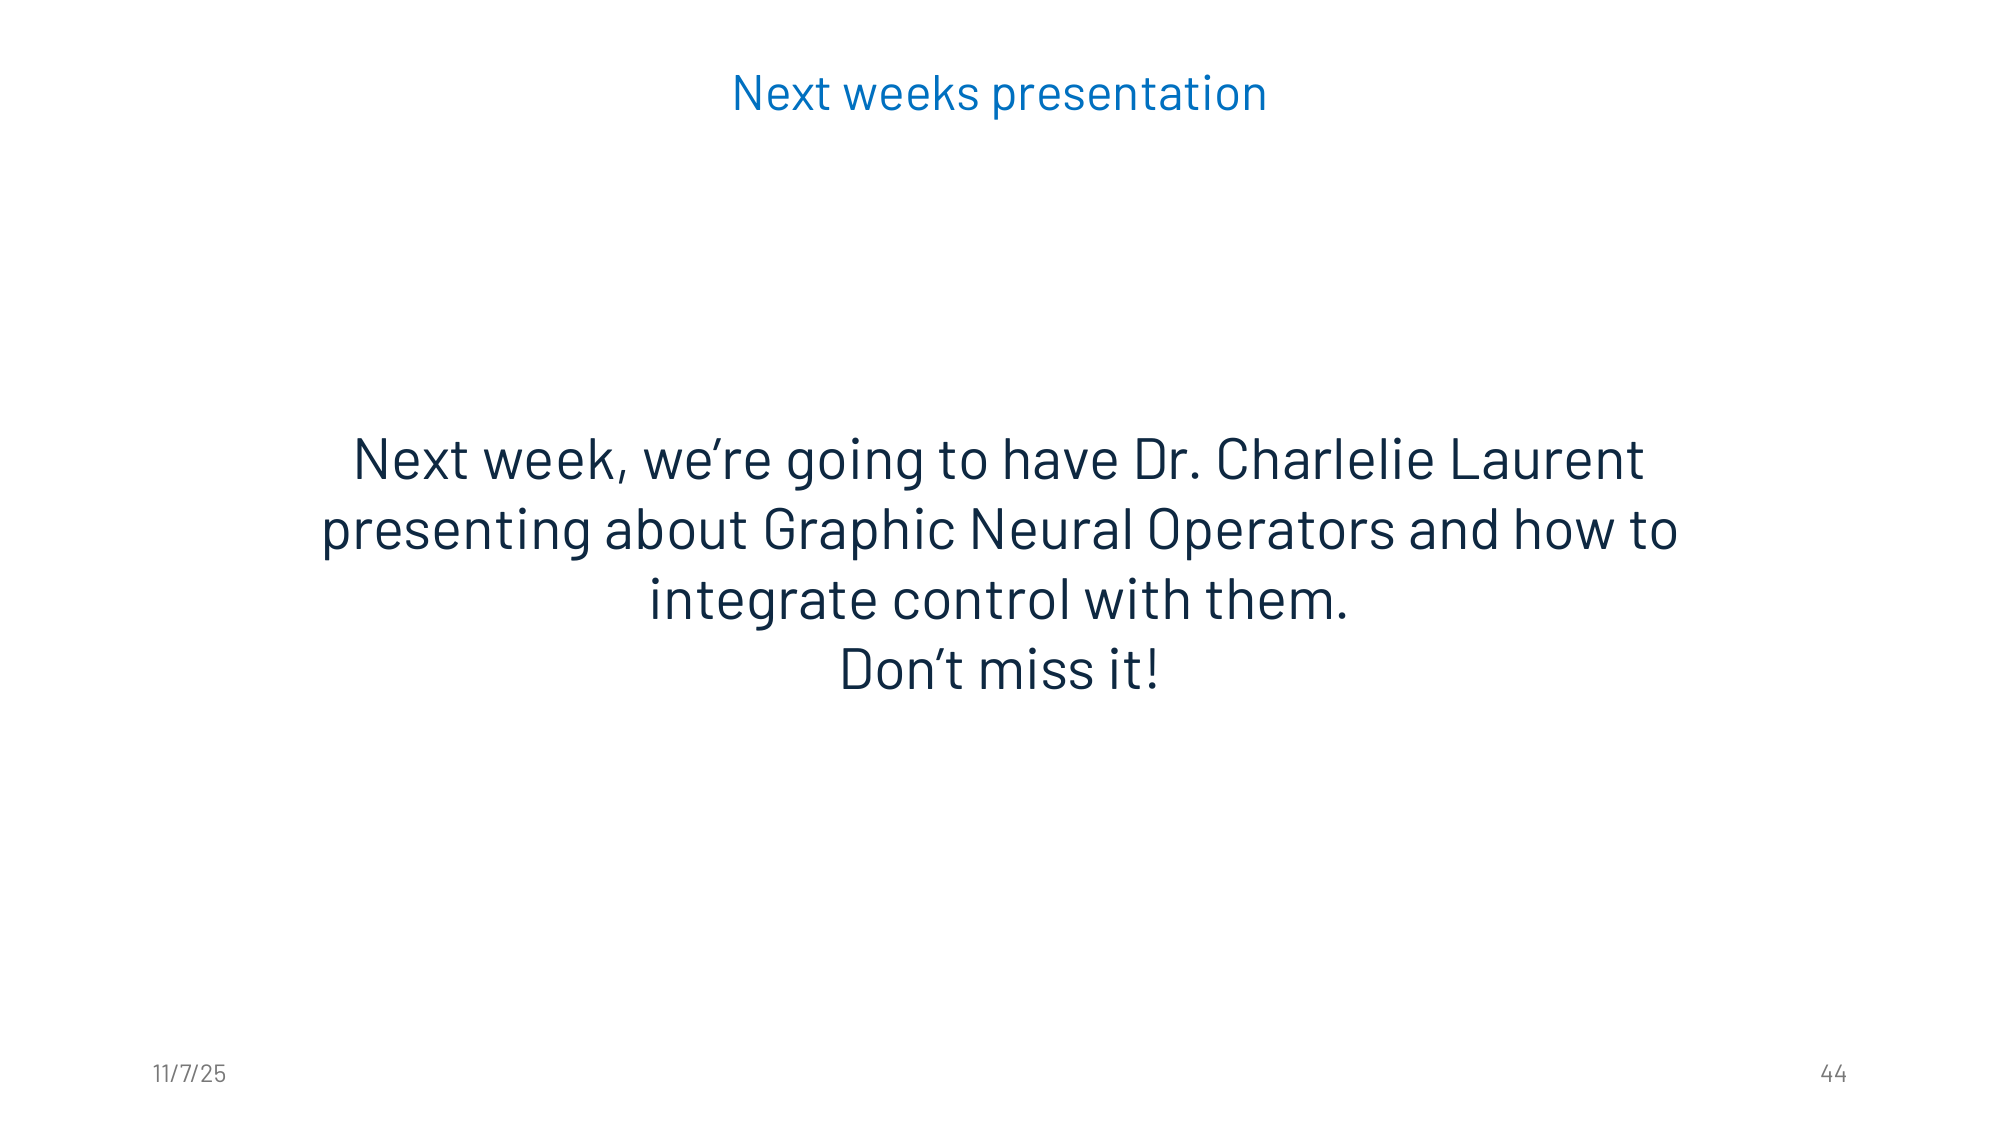

Next weeks presentation
Next week, we’re going to have Dr. Charlelie Laurent presenting about Graphic Neural Operators and how to integrate control with them.
Don’t miss it!
11/7/25
44